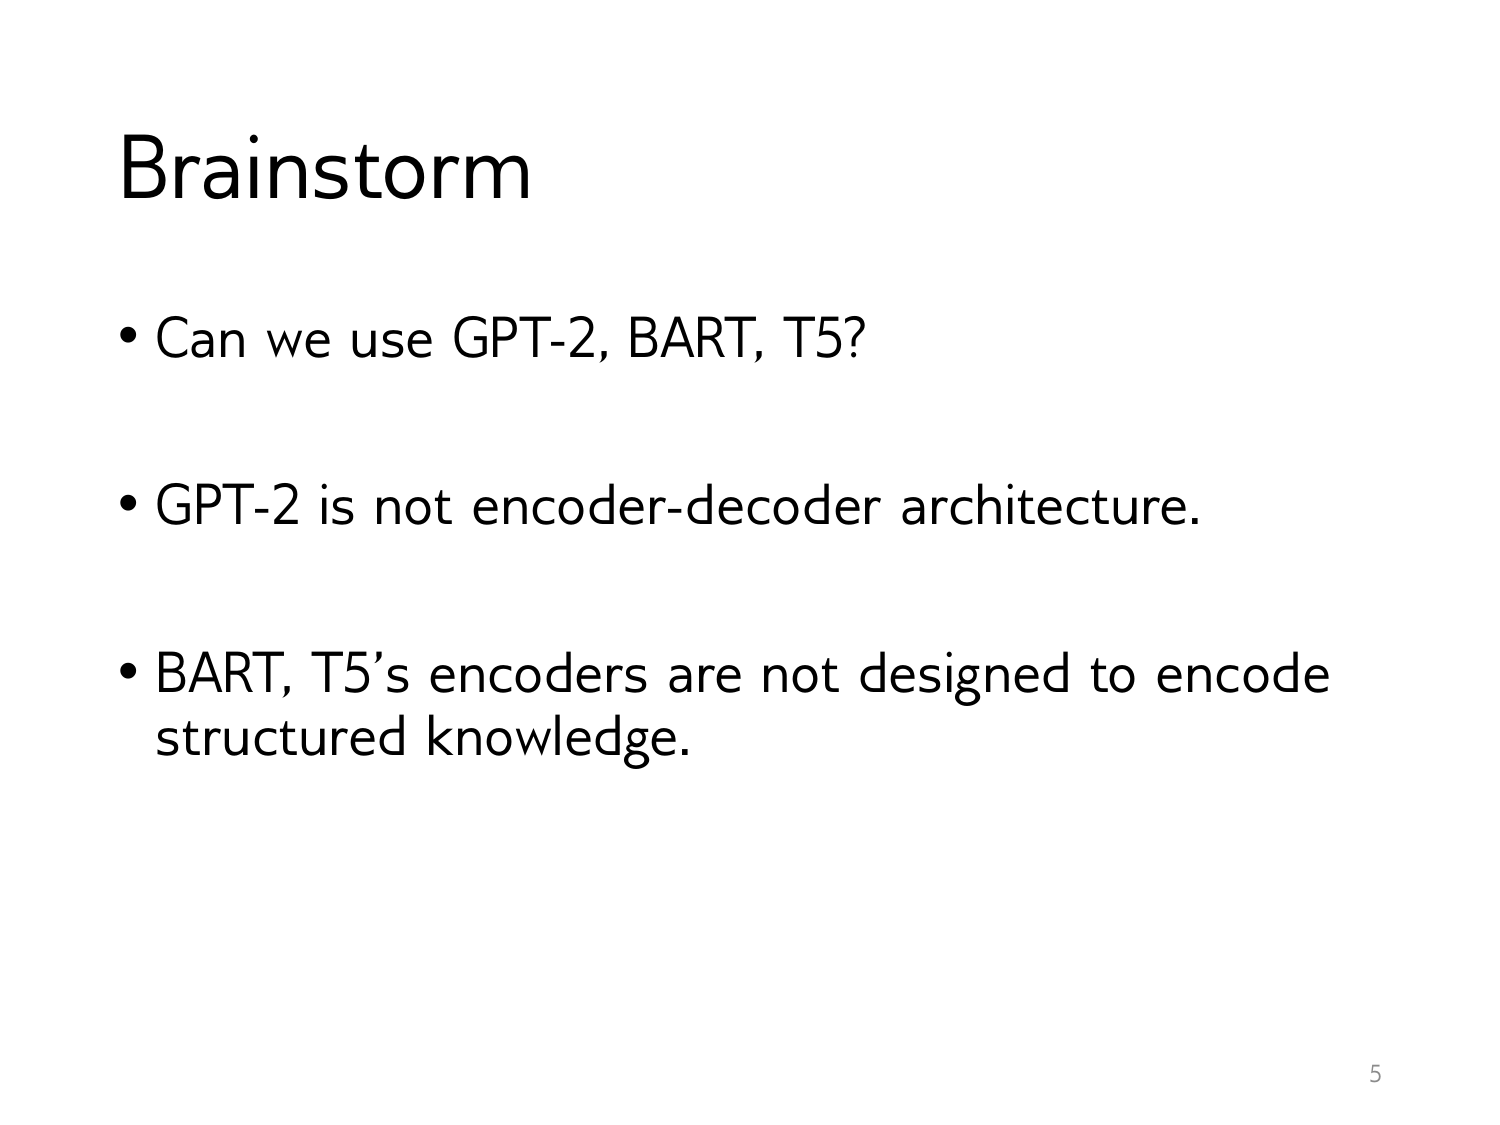

# Brainstorm
Can we use GPT-2, BART, T5?

GPT-2 is not encoder-decoder architecture.

BART, T5’s encoders are not designed to encode structured knowledge.

5